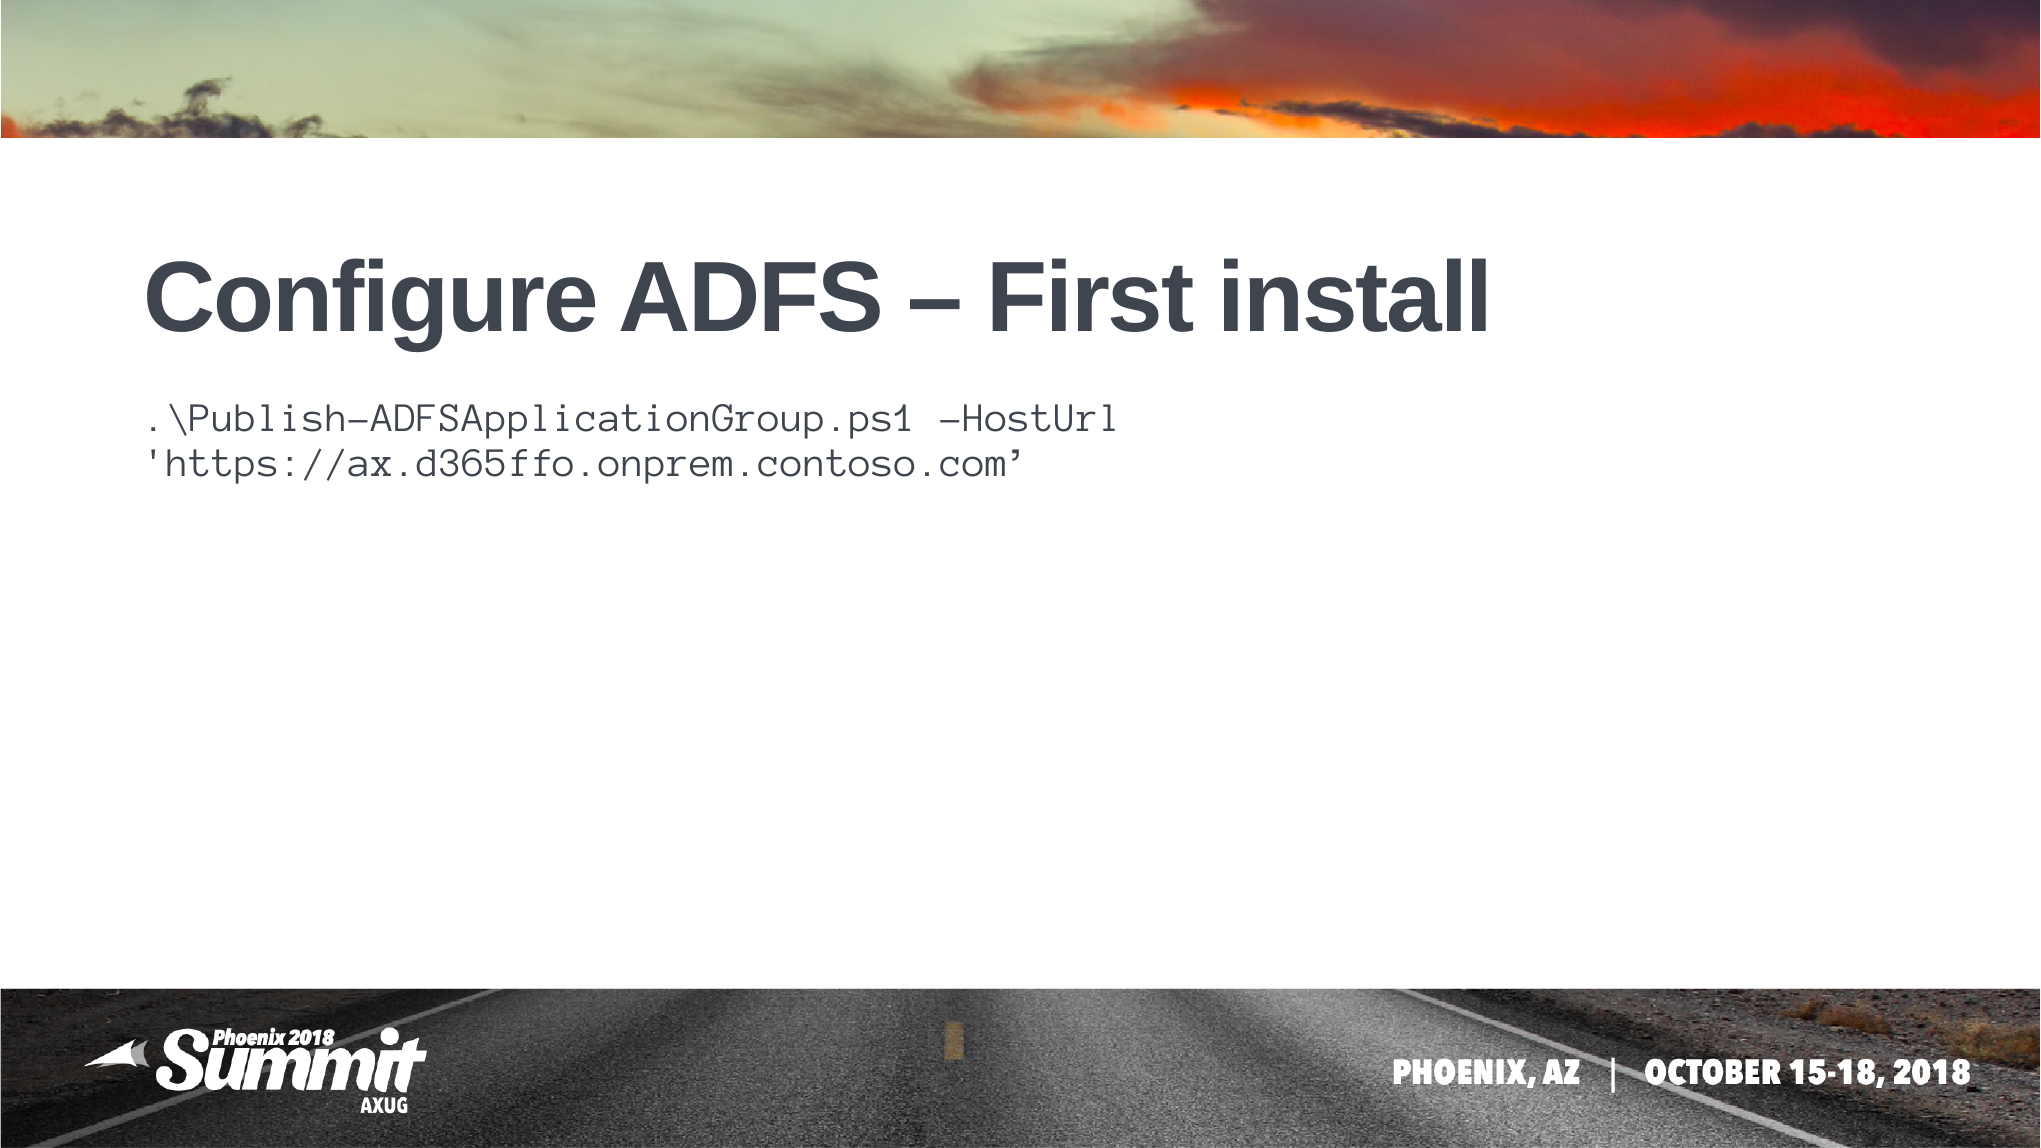

# Configure ADFS – First install
.\Publish-ADFSApplicationGroup.ps1 -HostUrl 'https://ax.d365ffo.onprem.contoso.com’